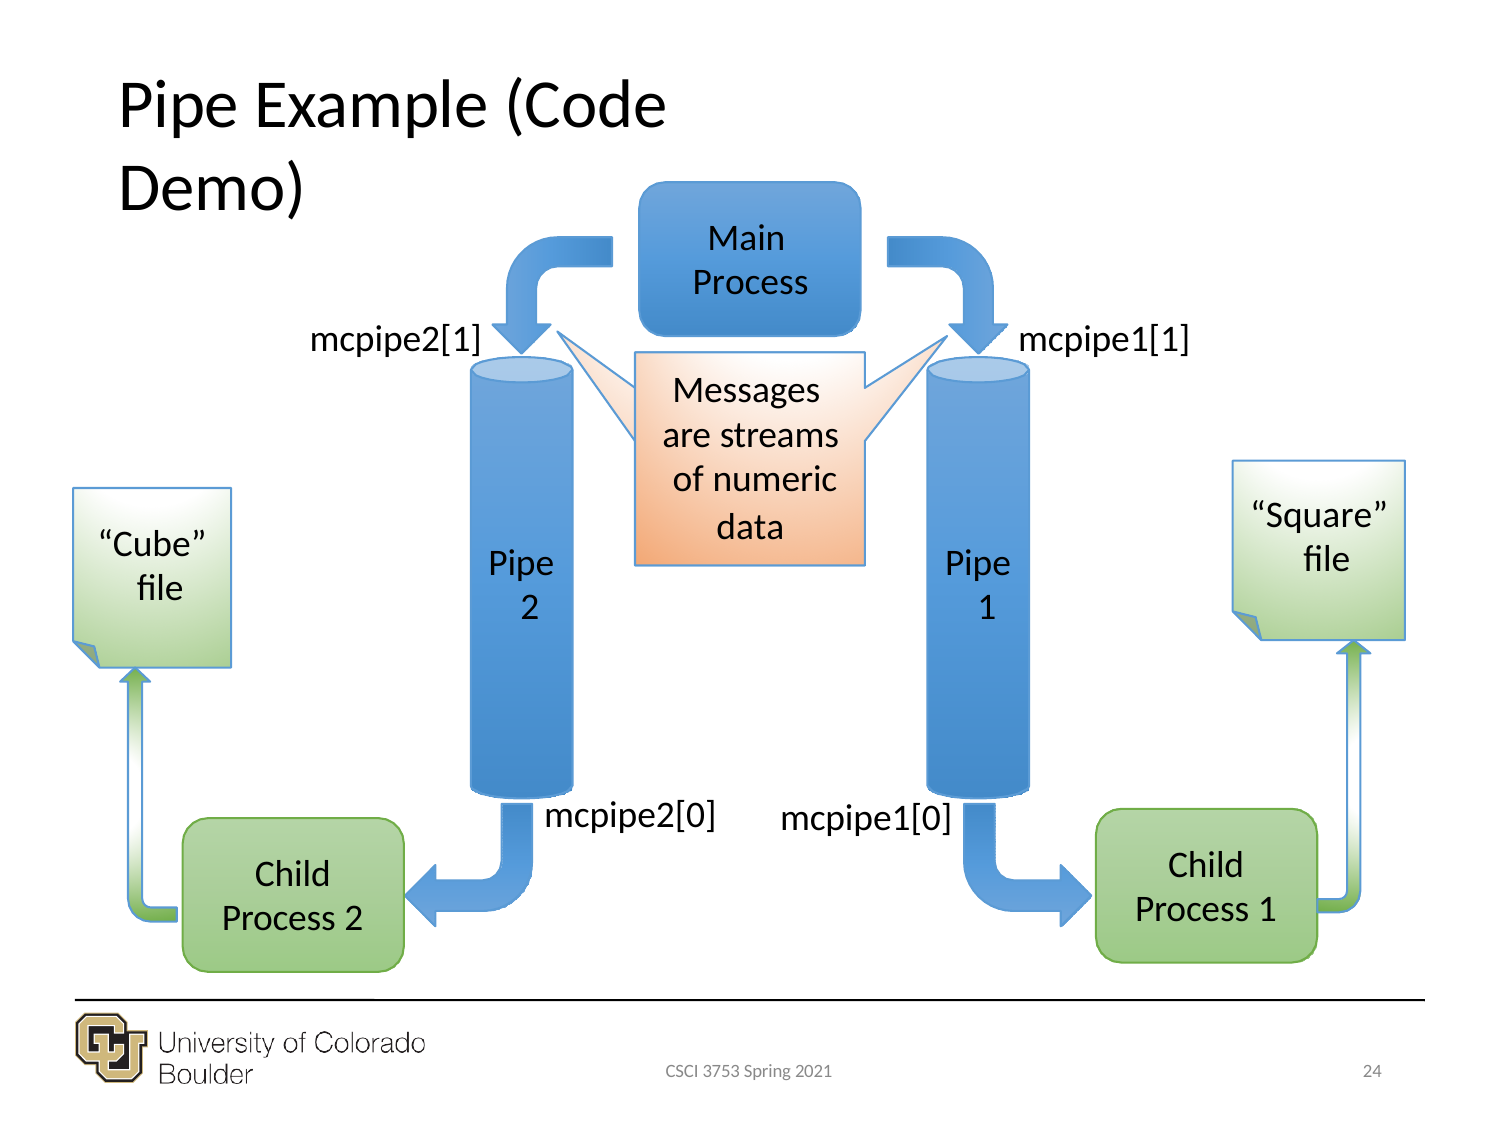

# Pipe Example (Code Demo)

Main  Process
mcpipe2[1]
Messages  are streams  of numeric

mcpipe1[1]

“Square”  file

data
“Cube”  file
Pipe  2
Pipe  1
mcpipe2[0]
mcpipe1[0]

Child  Process 1
Child  Process 2
CSCI 3753 Spring 2021
24